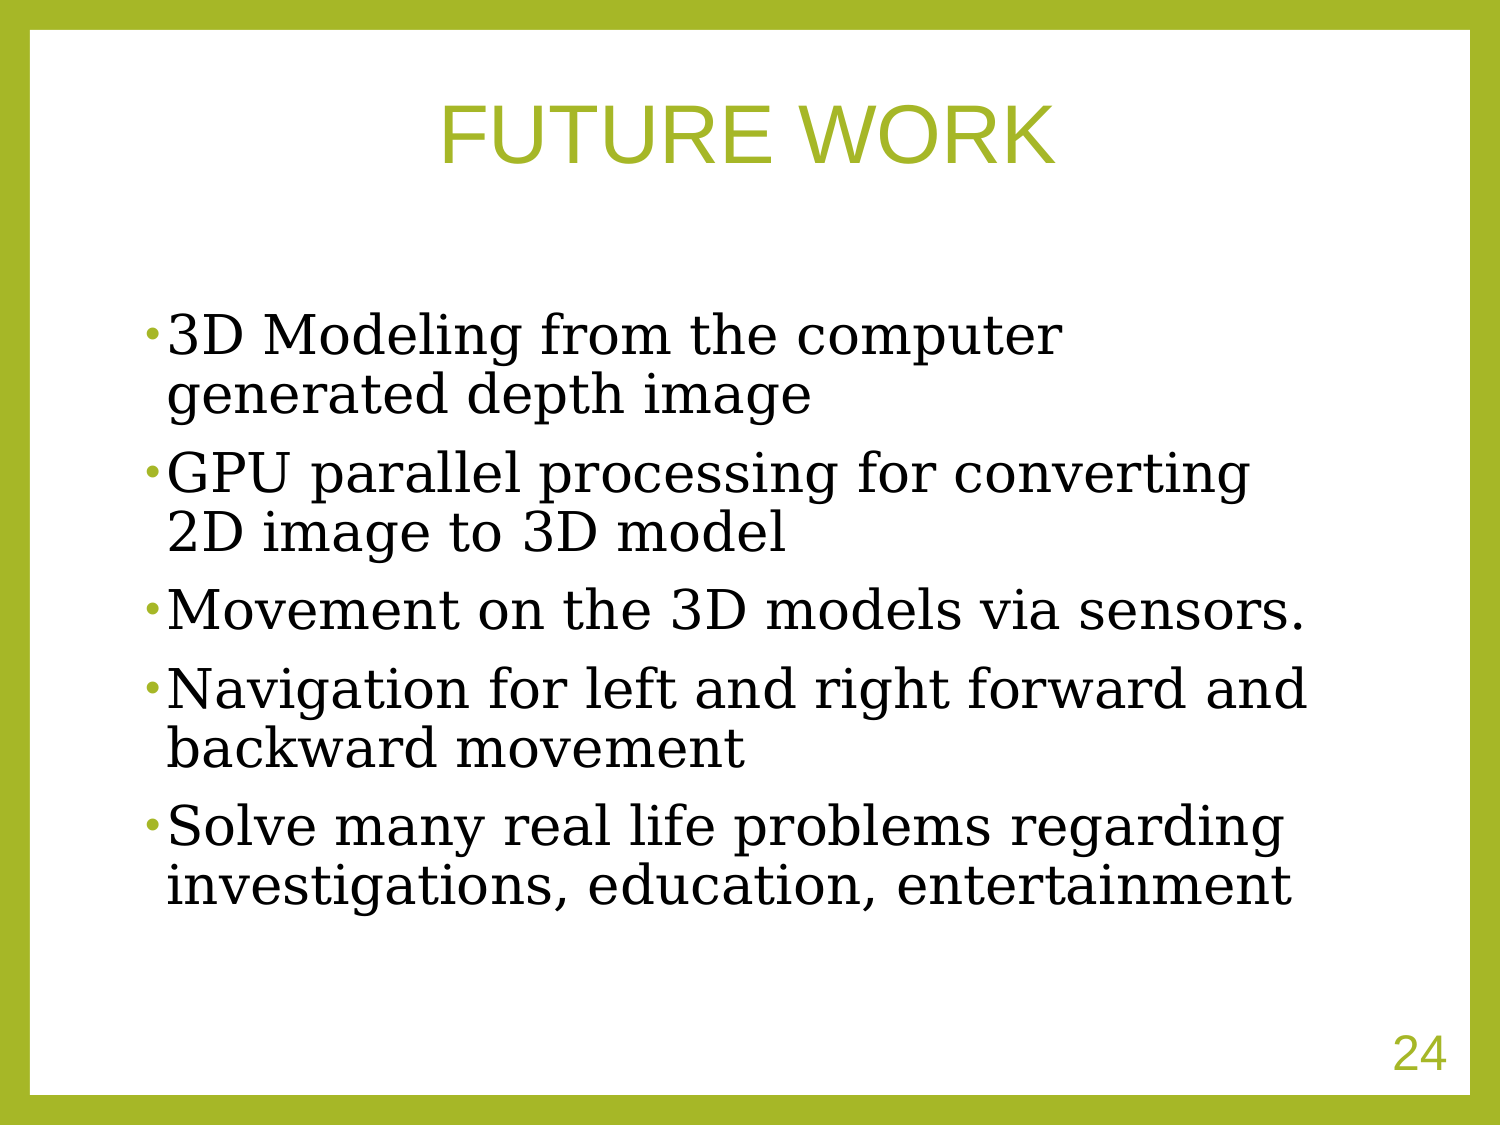

# FUTURE WORK
3D Modeling from the computer generated depth image
GPU parallel processing for converting 2D image to 3D model
Movement on the 3D models via sensors.
Navigation for left and right forward and backward movement
Solve many real life problems regarding investigations, education, entertainment

24